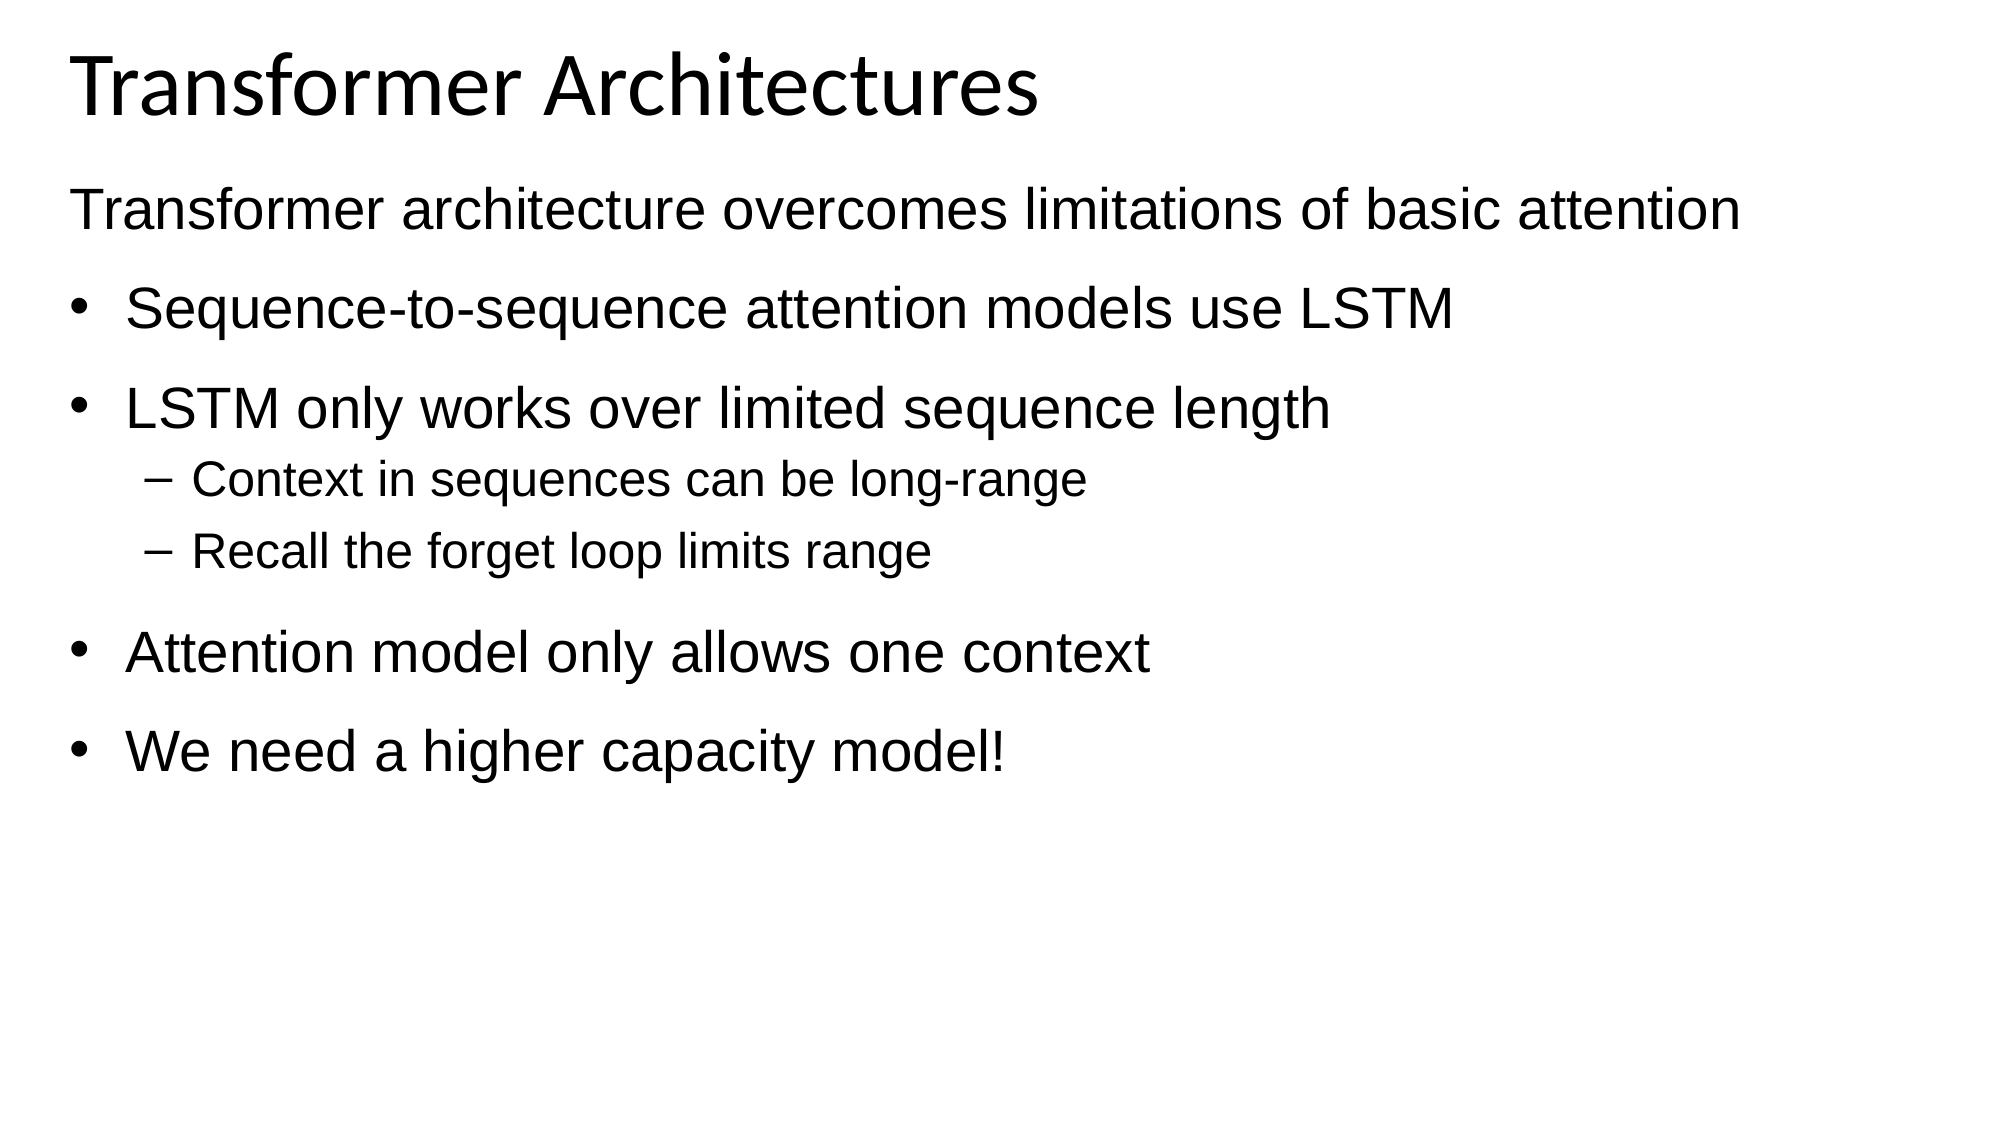

# Transformer Architectures
Transformer architecture overcomes limitations of basic attention
Sequence-to-sequence attention models use LSTM
LSTM only works over limited sequence length
Context in sequences can be long-range
Recall the forget loop limits range
Attention model only allows one context
We need a higher capacity model!